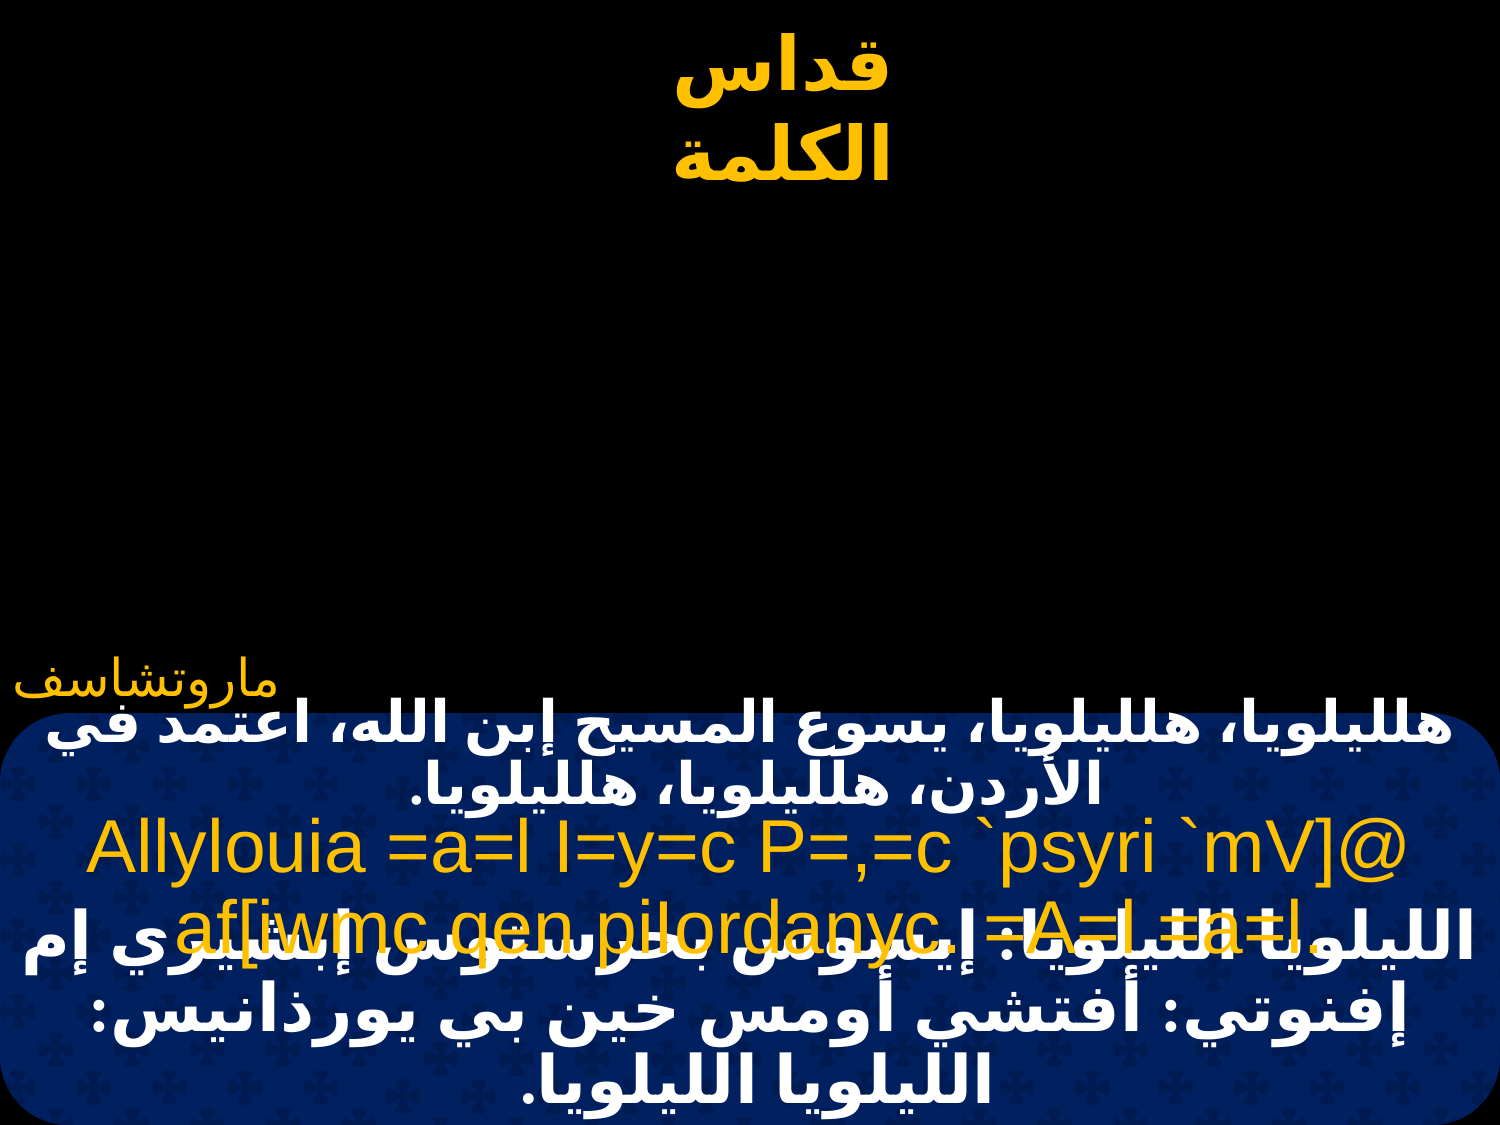

ماروتشاسف
# هلليلويا، هلليلويا، يسوع المسيح إبن الله، اعتمد في الأردن، هلليلويا، هلليلويا.
Allylouia =a=l I=y=c P=,=c `psyri `mV]@ af[iwmc qen piIordanyc. =A=l =a=l.
الليلويا الليلويا: إيسوس بخرستوس إبشيري إم إفنوتي: أفتشي أومس خين بي يورذانيس: الليلويا الليلويا.